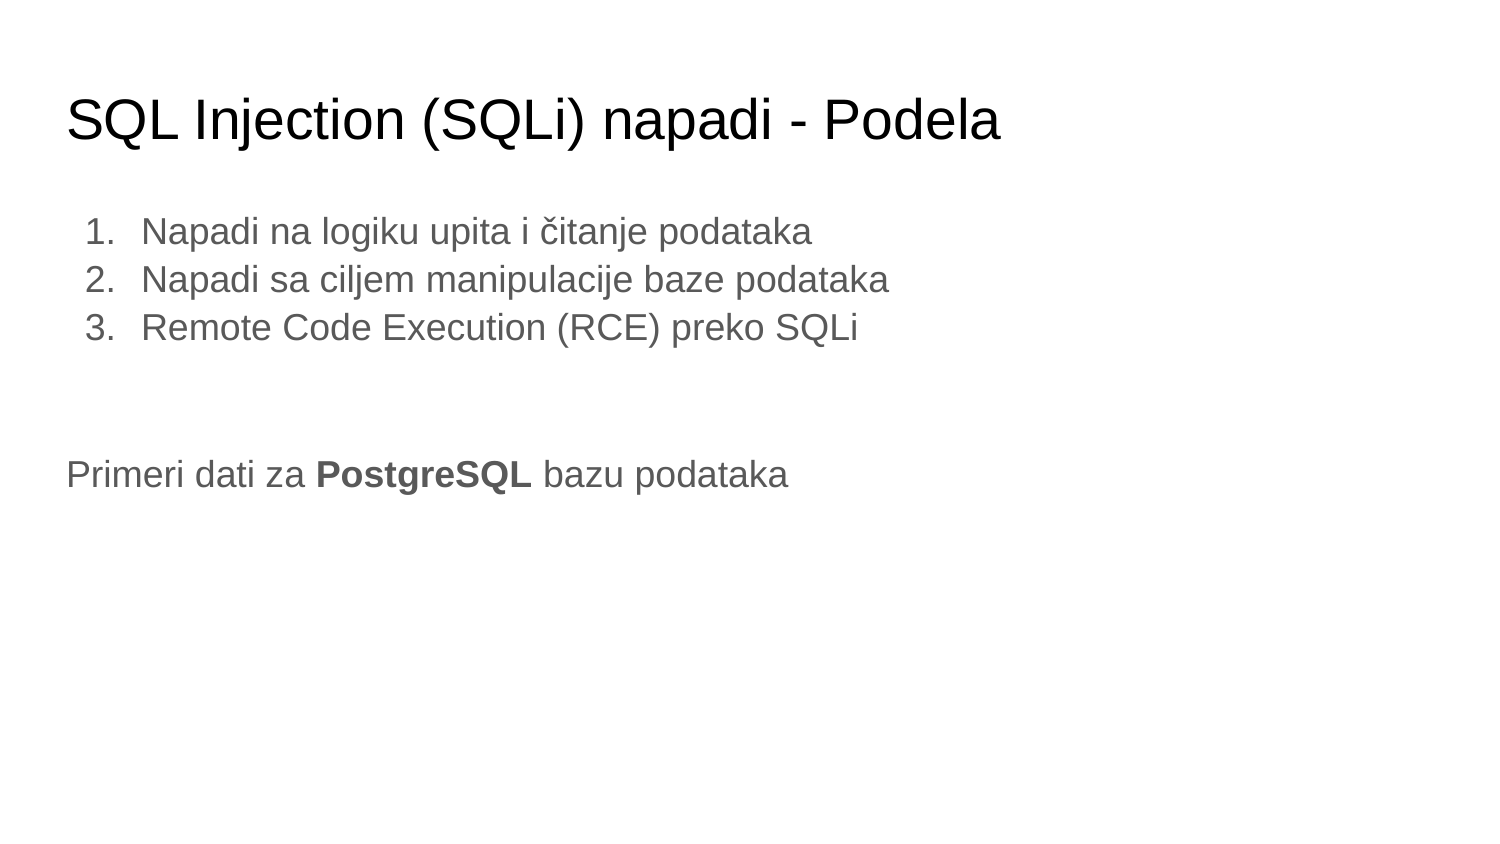

# SQL Injection (SQLi) napadi - Podela

Napadi na logiku upita i čitanje podataka
Napadi sa ciljem manipulacije baze podataka
Remote Code Execution (RCE) preko SQLi

Primeri dati za PostgreSQL bazu podataka